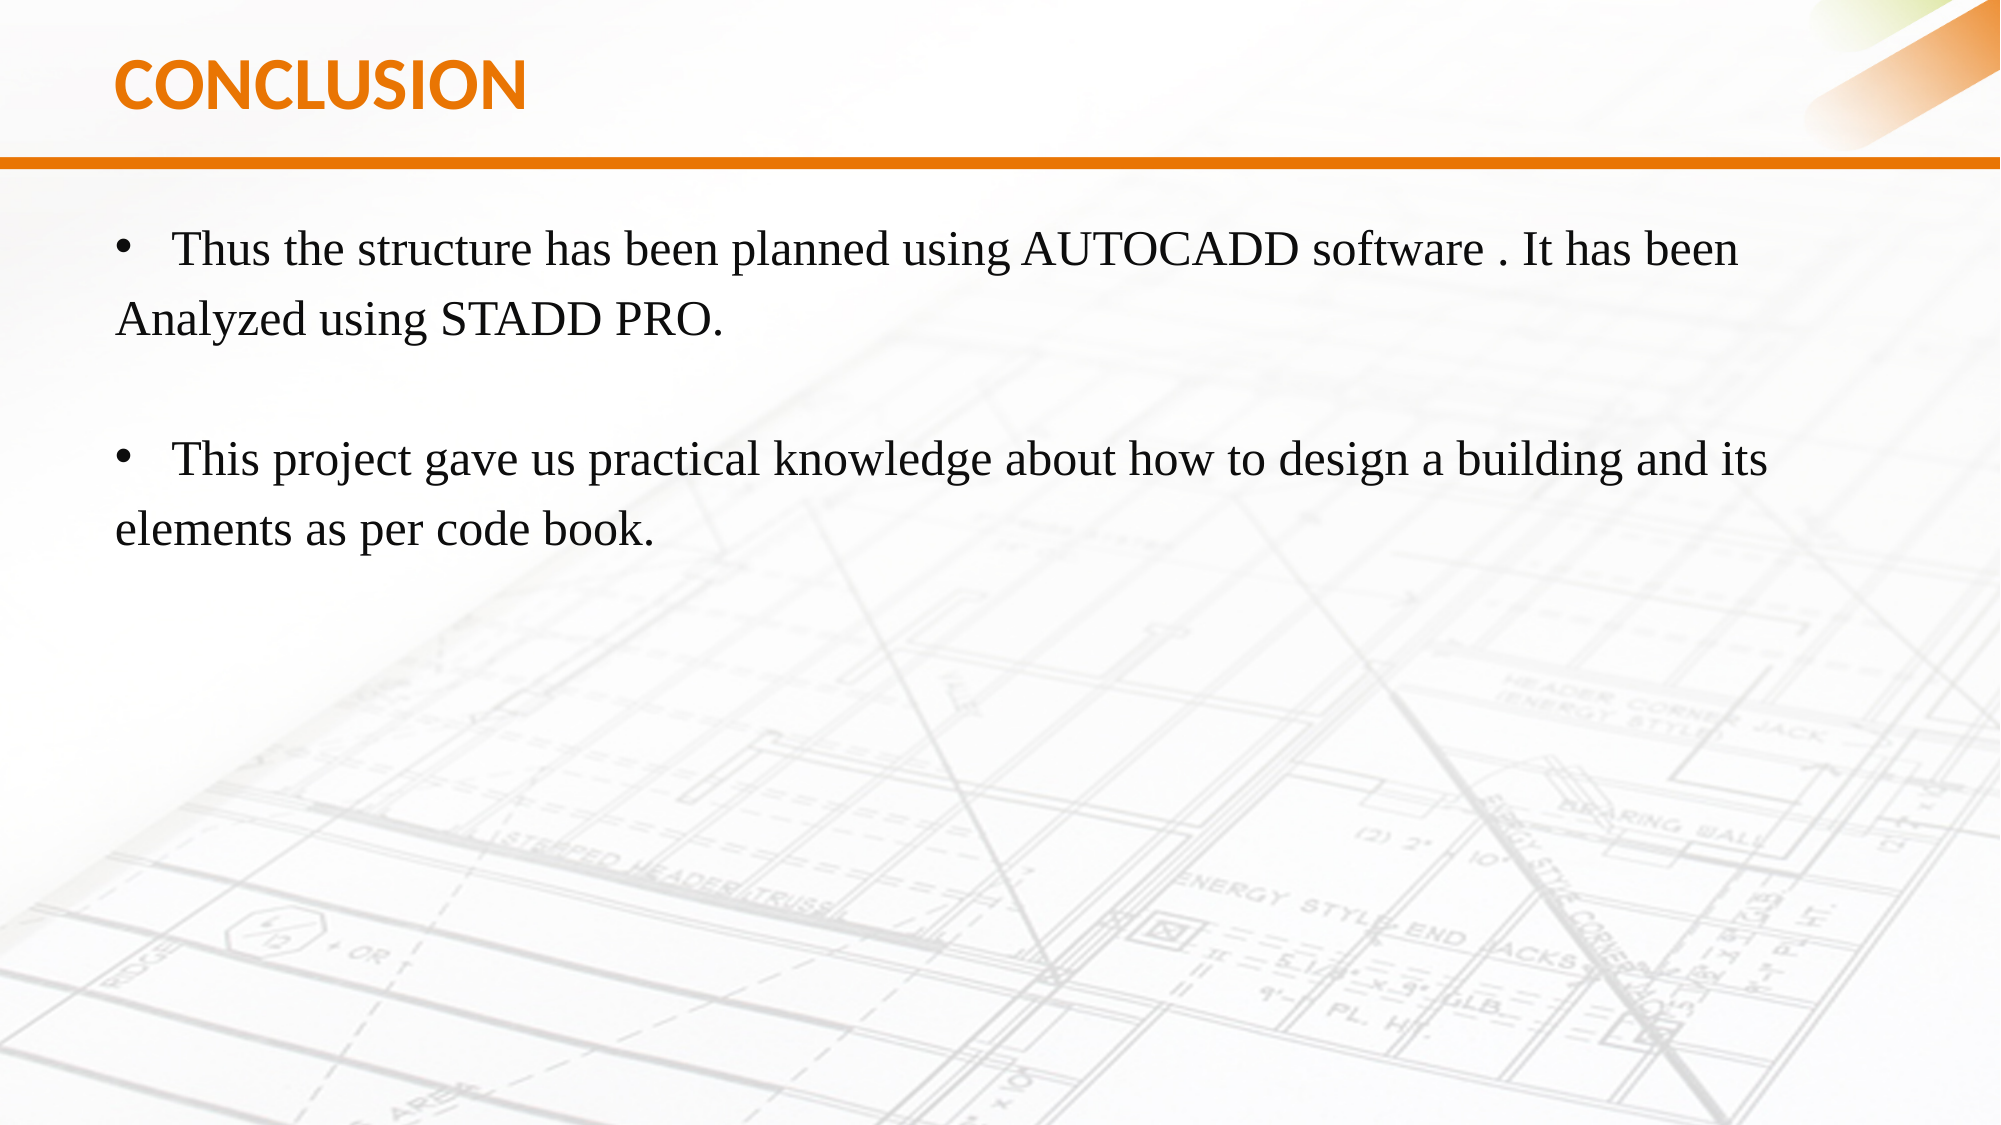

# CONCLUSION
Thus the structure has been planned using AUTOCADD software . It has been
Analyzed using STADD PRO.

This project gave us practical knowledge about how to design a building and its
elements as per code book.